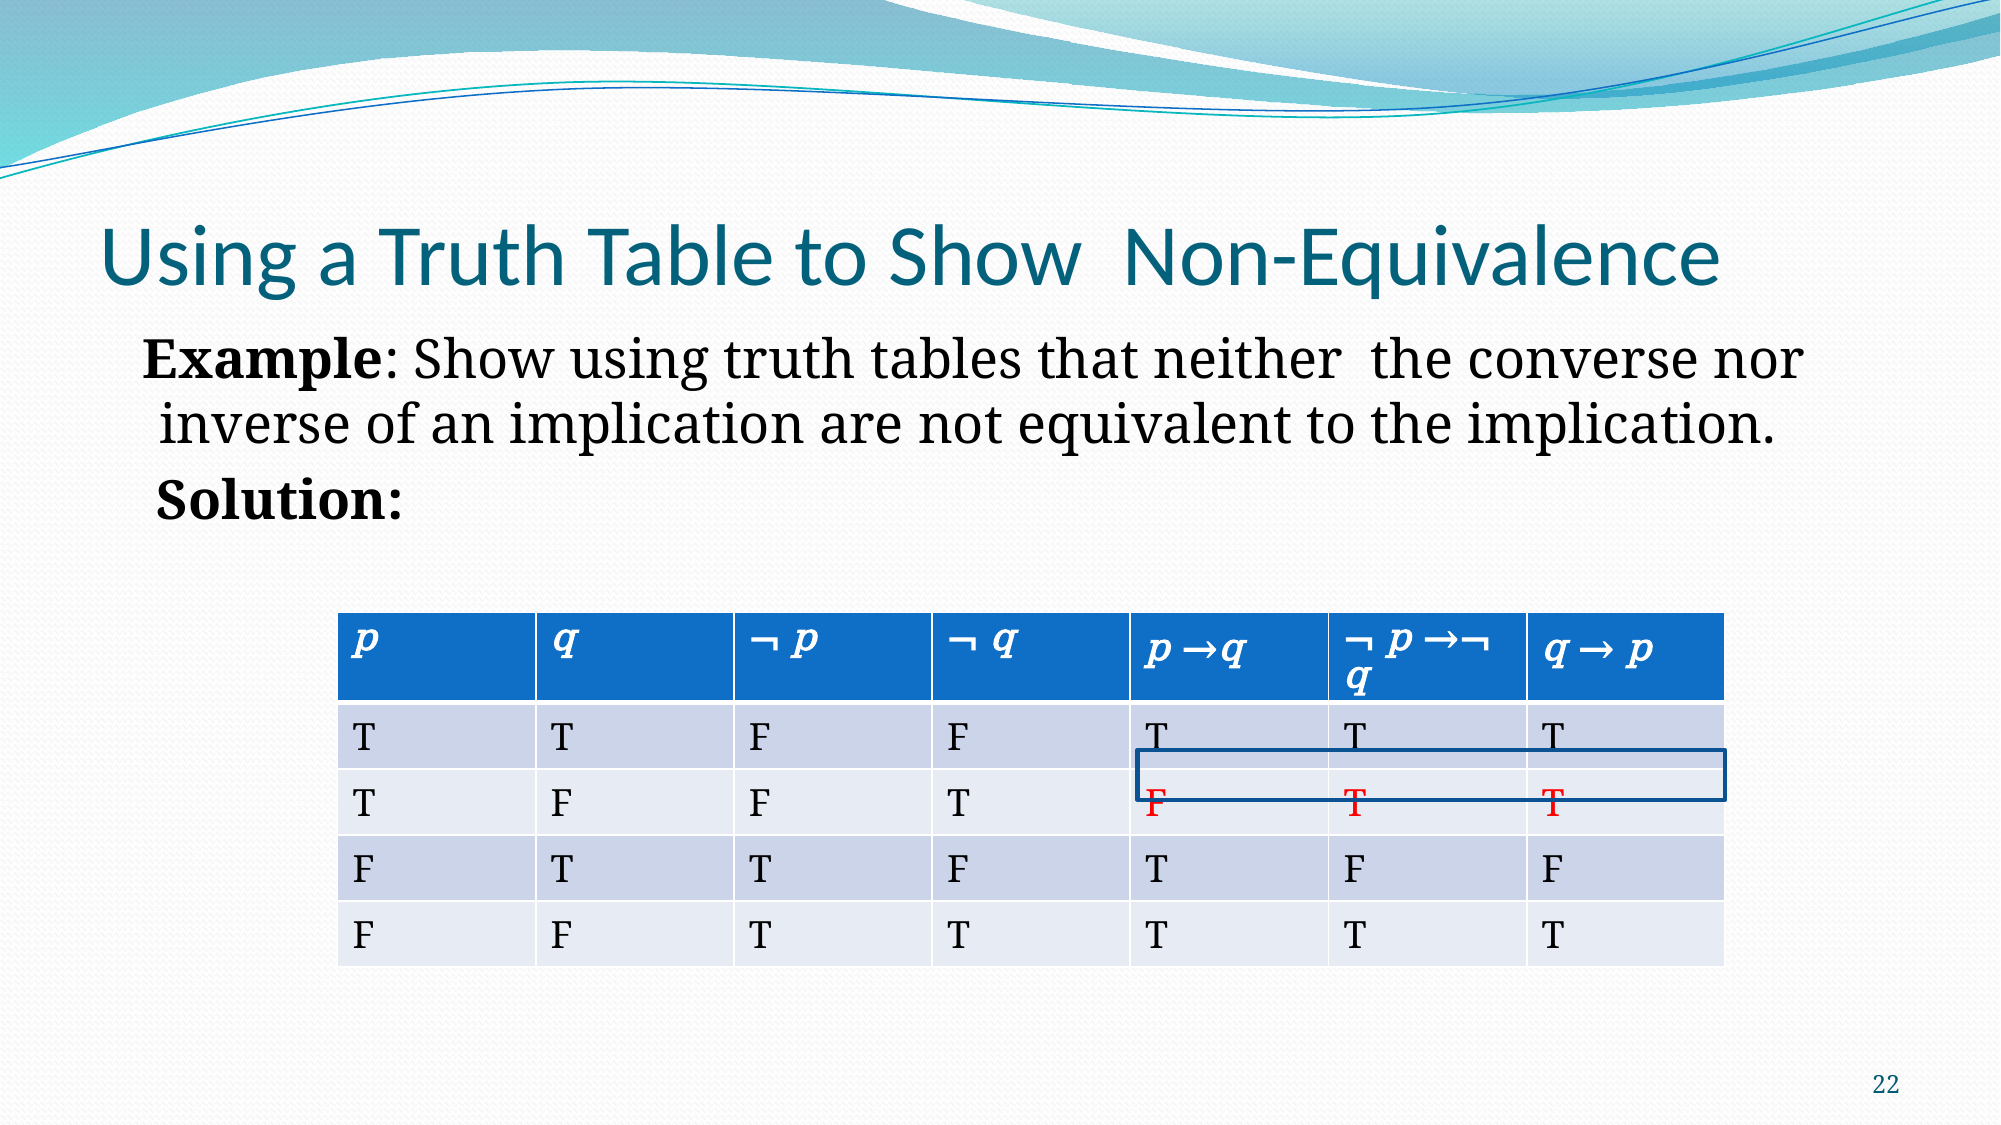

# Using a Truth Table to Show  Non-Equivalence
  Example: Show using truth tables that neither  the converse nor inverse of an implication are not equivalent to the implication.
   Solution:
| p | q | ¬ p | ¬ q | p →q | ¬ p →¬ q | q → p |
| --- | --- | --- | --- | --- | --- | --- |
| T | T | F | F | T | T | T |
| T | F | F | T | F | T | T |
| F | T | T | F | T | F | F |
| F | F | T | T | T | T | T |

22